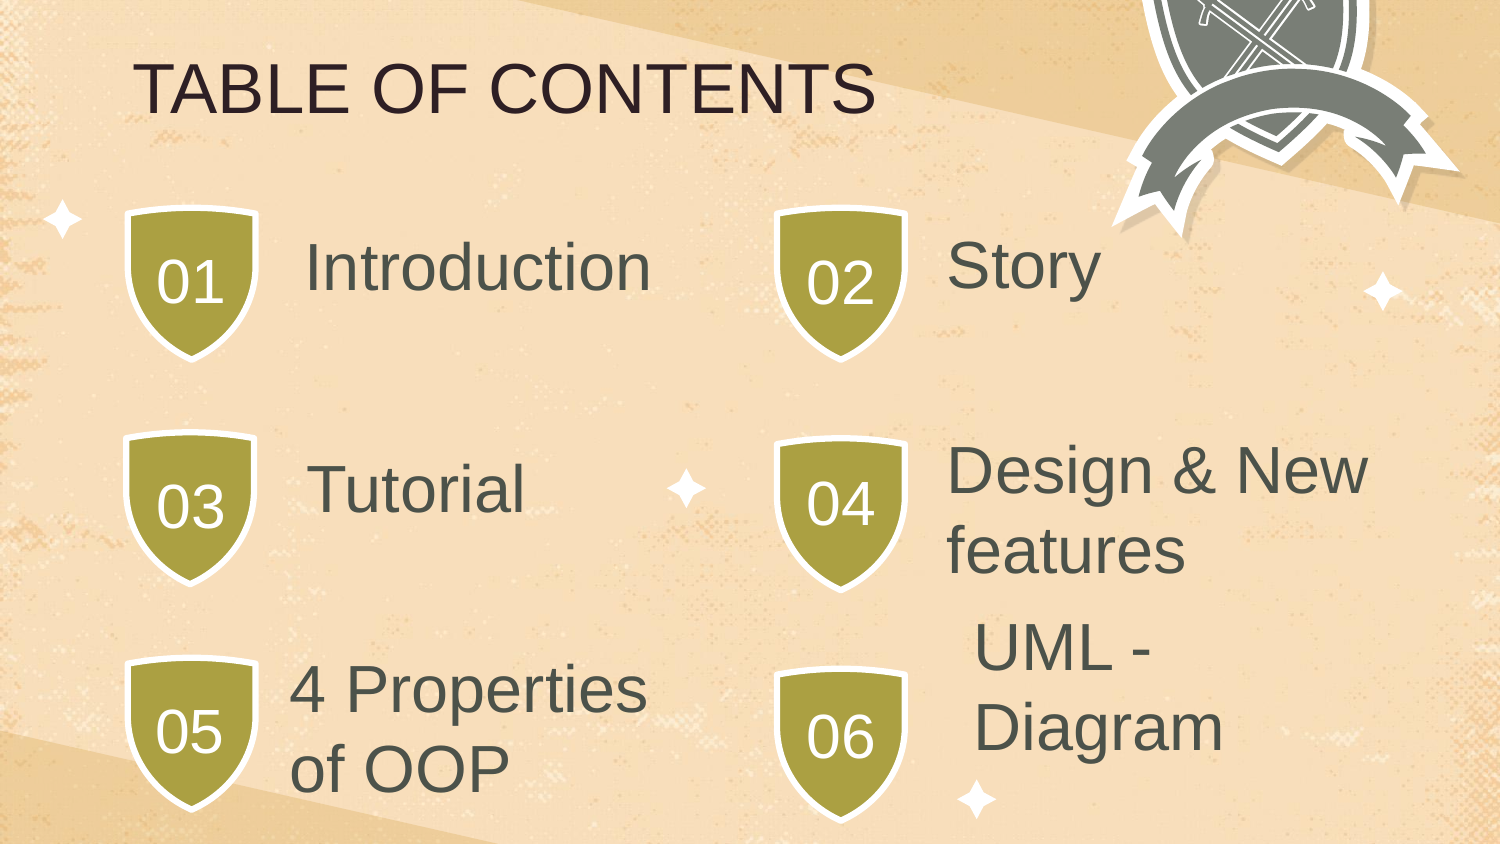

TABLE OF CONTENTS

# 01
02
Story
Introduction

04
03

Tutorial
Design & New features

05
06
UML - Diagram
4 Properties of OOP